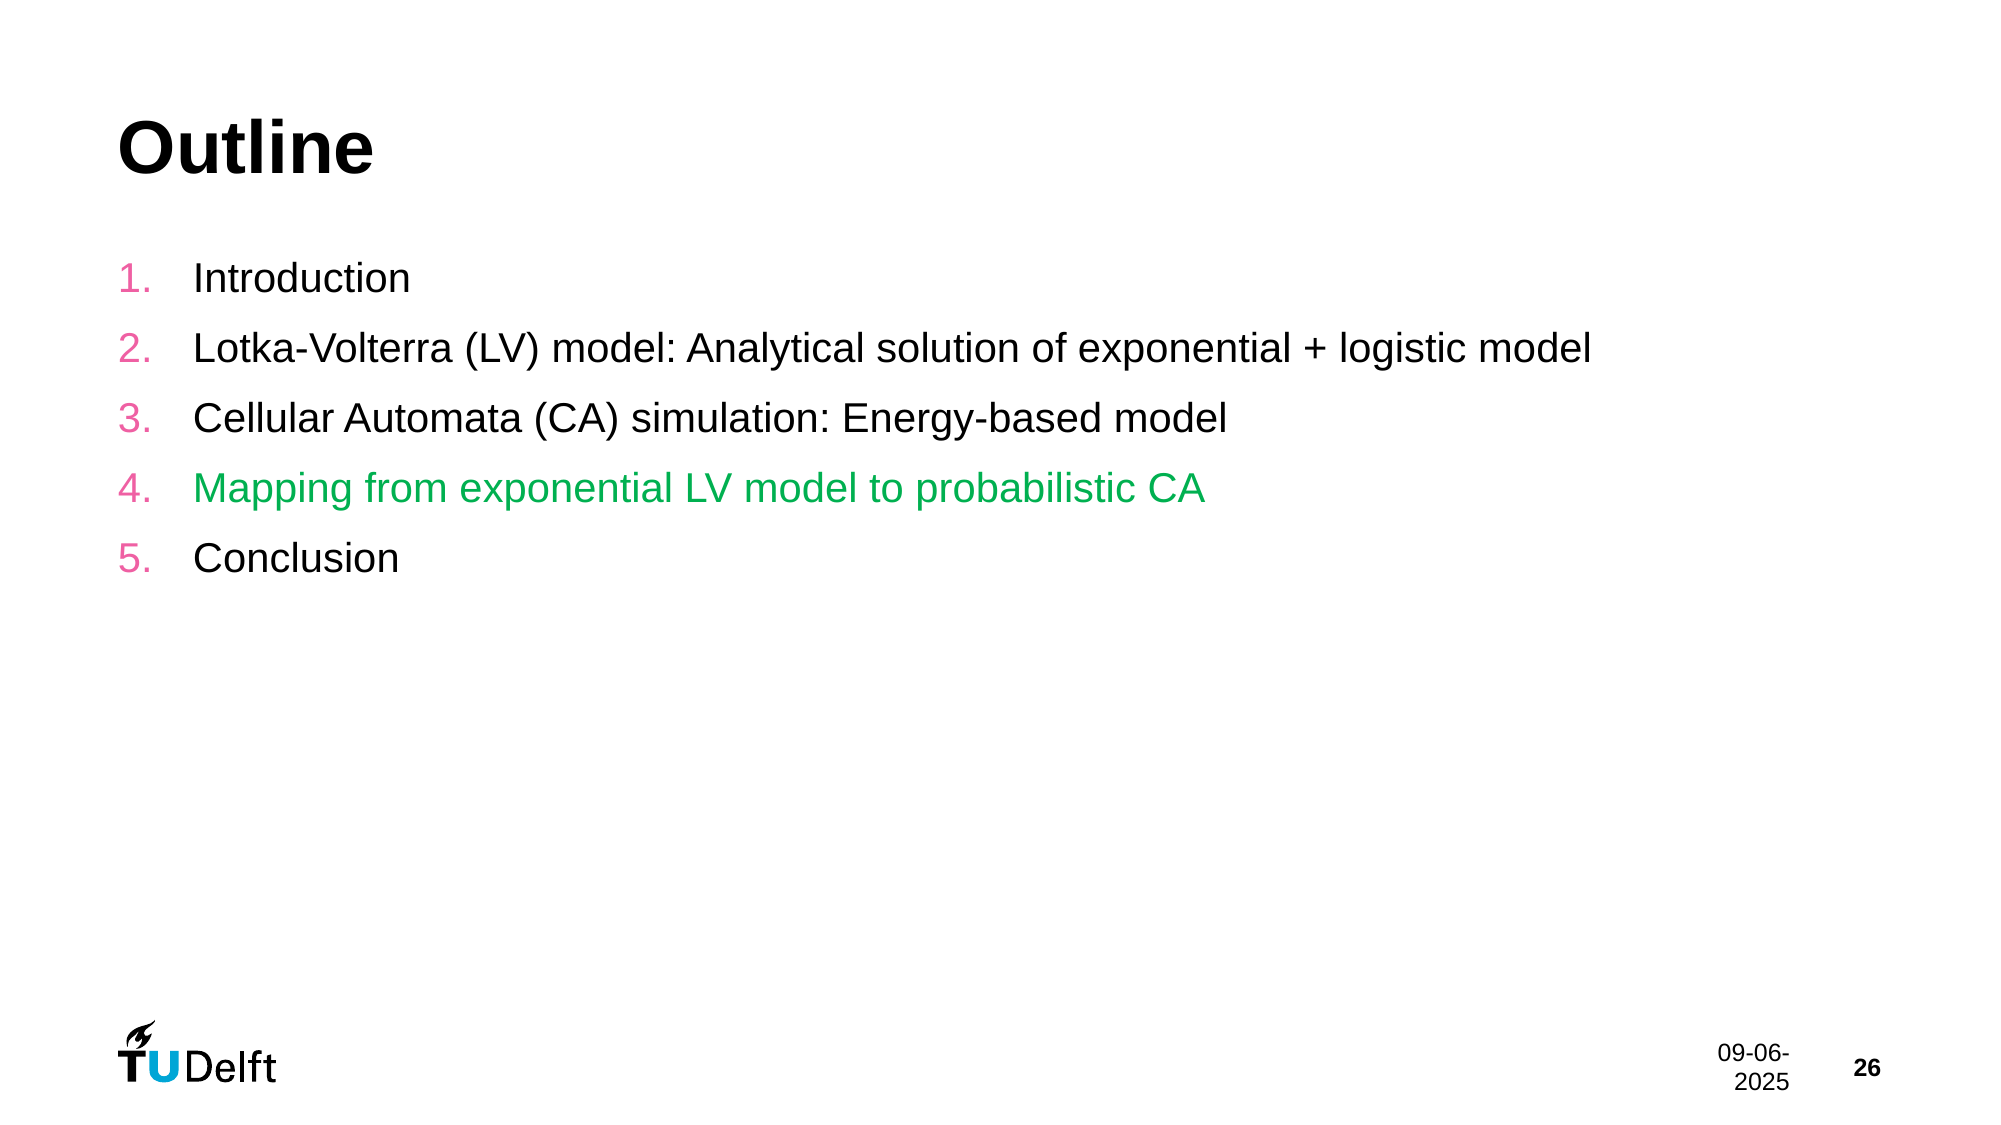

# Outline
Introduction
Lotka-Volterra (LV) model: Analytical solution of exponential + logistic model
Cellular Automata (CA) simulation: Energy-based model
Mapping from exponential LV model to probabilistic CA
Conclusion
09-06-2025
26